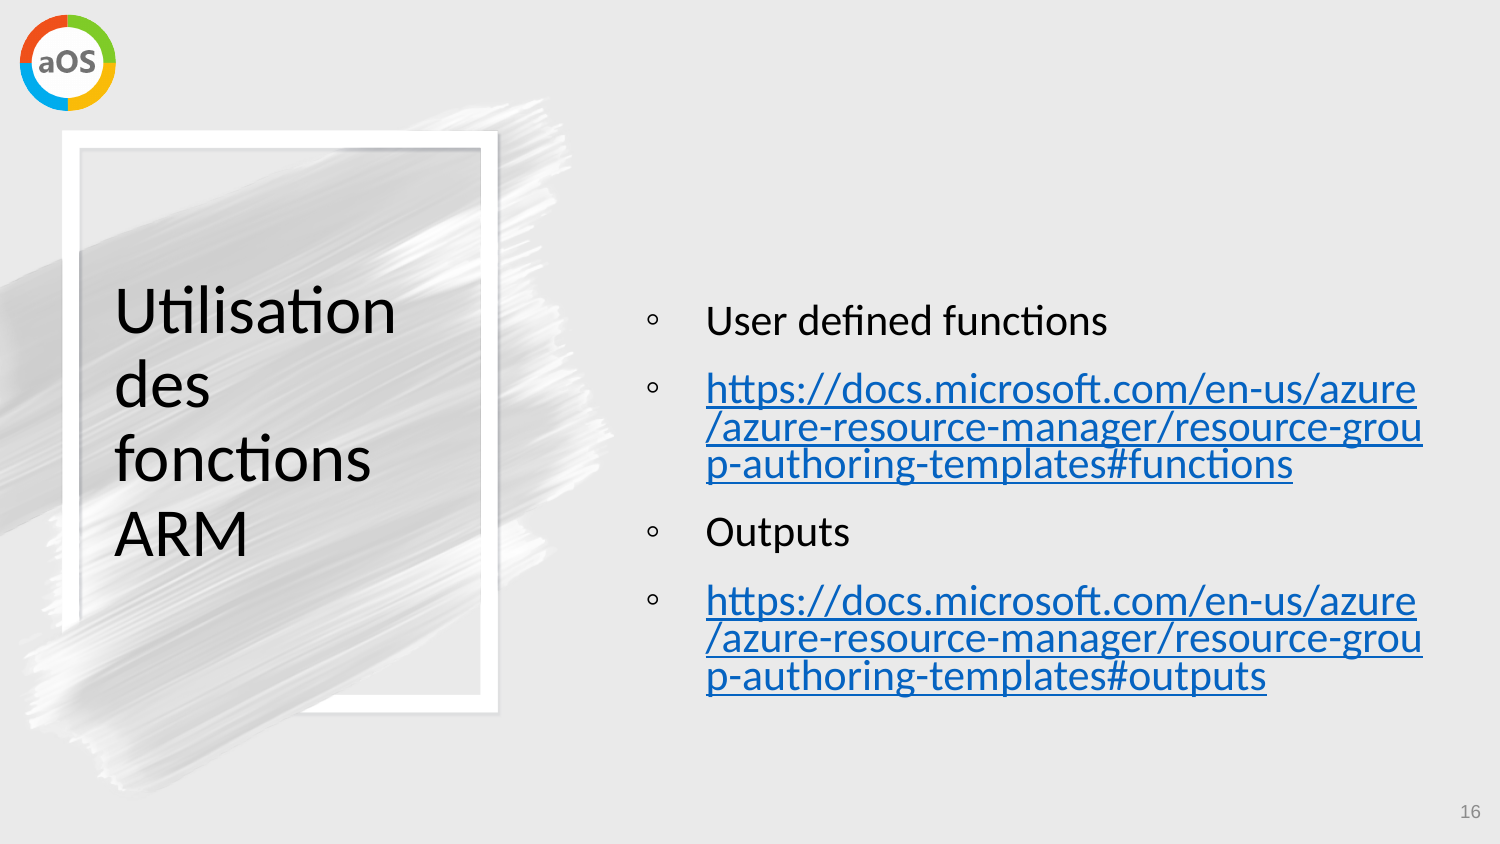

User defined functions
https://docs.microsoft.com/en-us/azure/azure-resource-manager/resource-group-authoring-templates#functions
Outputs
https://docs.microsoft.com/en-us/azure/azure-resource-manager/resource-group-authoring-templates#outputs
# Utilisation des fonctions ARM
16